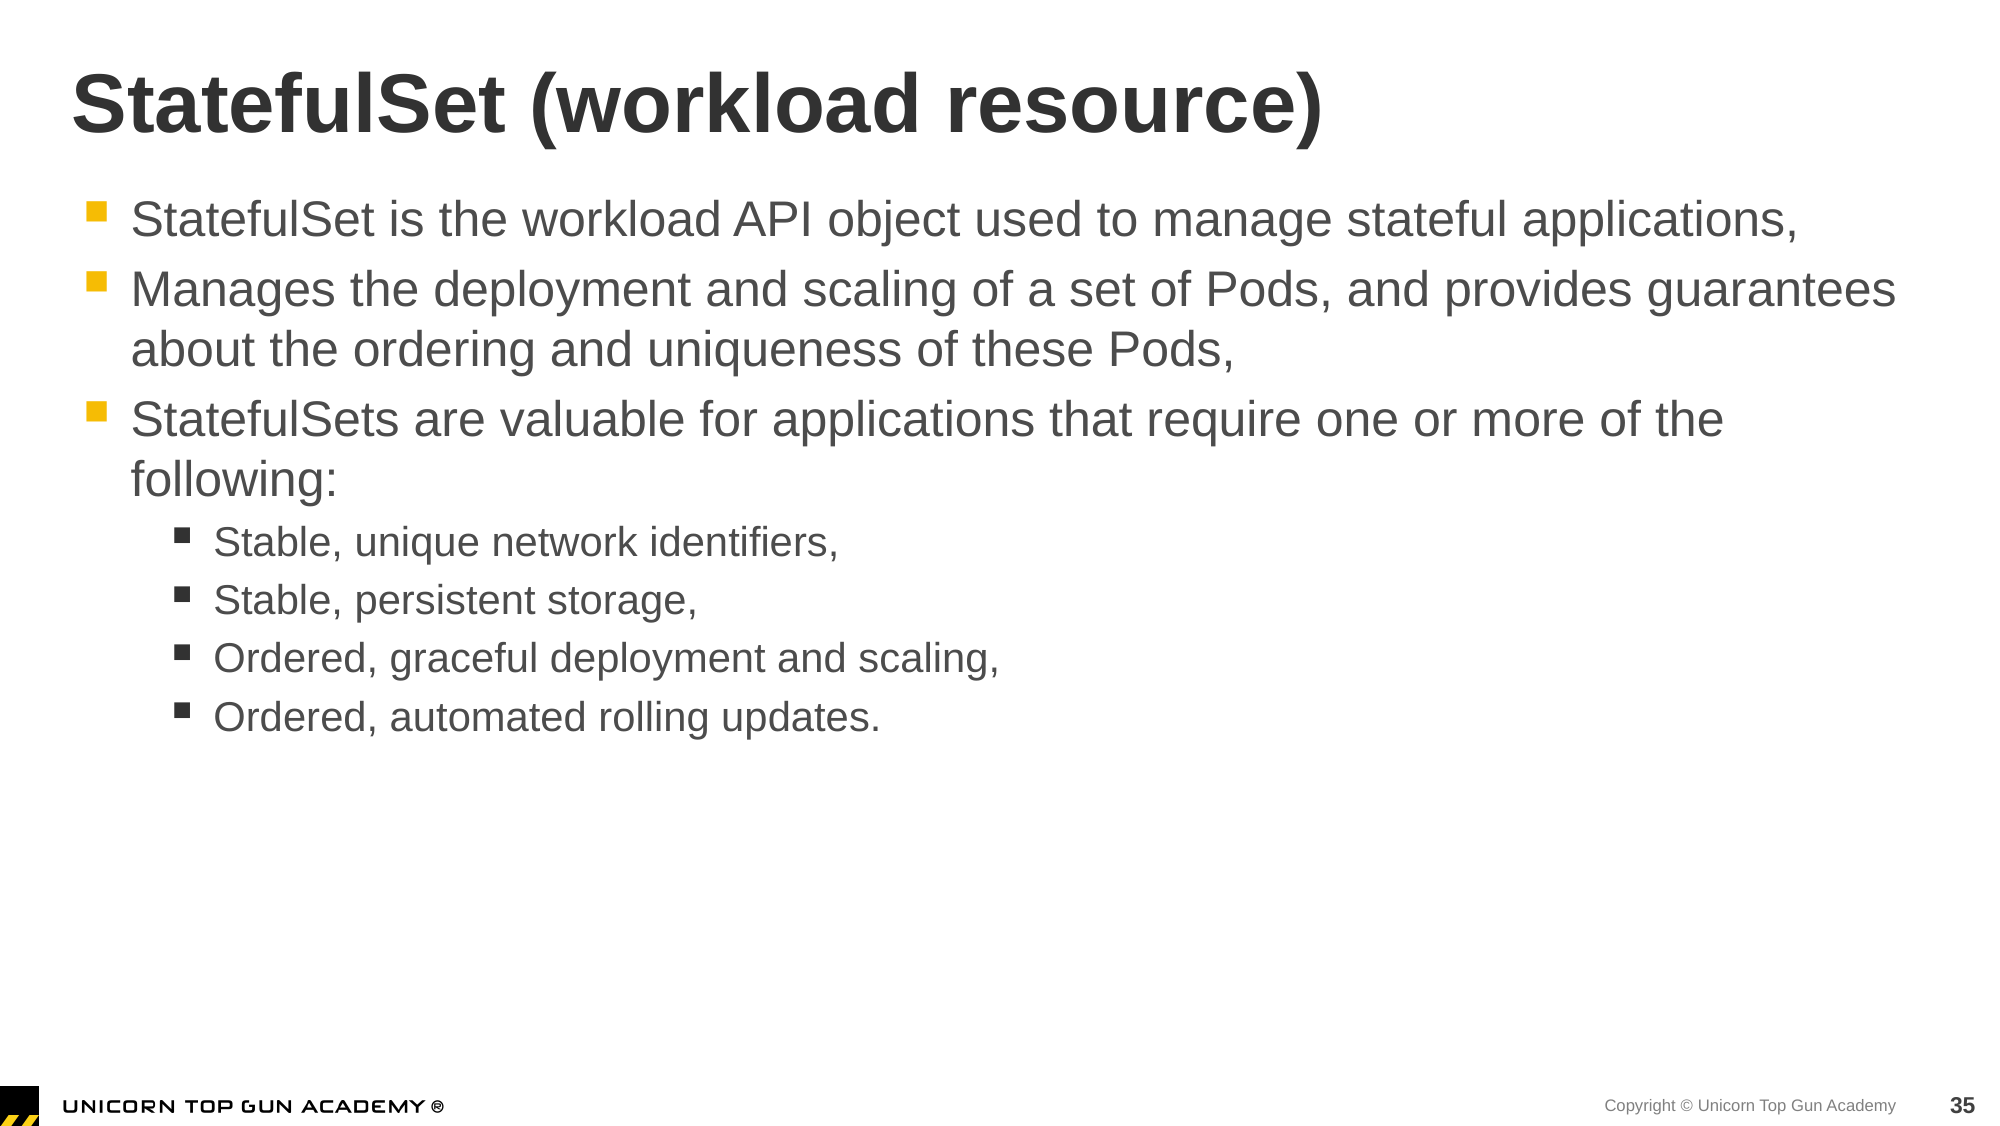

# StatefulSet (workload resource)
StatefulSet is the workload API object used to manage stateful applications,
Manages the deployment and scaling of a set of Pods, and provides guarantees about the ordering and uniqueness of these Pods,
StatefulSets are valuable for applications that require one or more of the following:
Stable, unique network identifiers,
Stable, persistent storage,
Ordered, graceful deployment and scaling,
Ordered, automated rolling updates.
35
Copyright © Unicorn Top Gun Academy